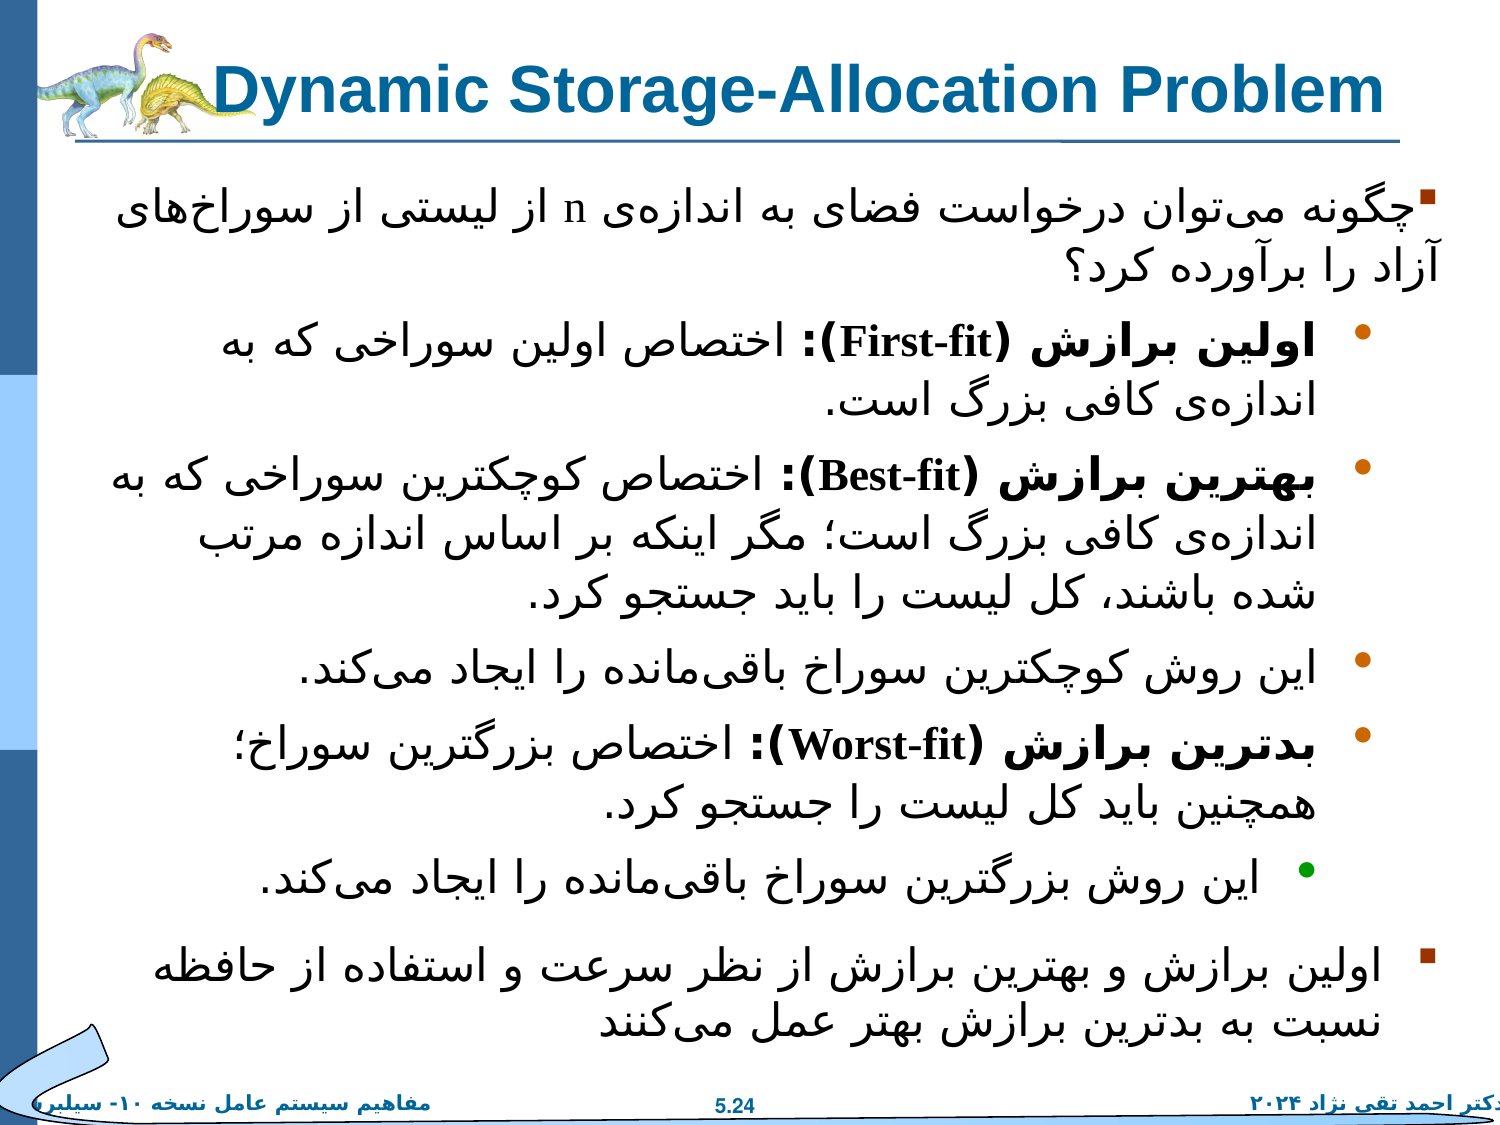

# Dynamic Storage-Allocation Problem
چگونه می‌توان درخواست فضای به اندازه‌ی n از لیستی از سوراخ‌های آزاد را برآورده کرد؟
اولین برازش (First-fit): اختصاص اولین سوراخی که به اندازه‌ی کافی بزرگ است.
بهترین برازش (Best-fit): اختصاص کوچکترین سوراخی که به اندازه‌ی کافی بزرگ است؛ مگر اینکه بر اساس اندازه مرتب شده باشند، کل لیست را باید جستجو کرد.
این روش کوچکترین سوراخ باقی‌مانده را ایجاد می‌کند.
بدترین برازش (Worst-fit): اختصاص بزرگترین سوراخ؛ همچنین باید کل لیست را جستجو کرد.
این روش بزرگترین سوراخ باقی‌مانده را ایجاد می‌کند.
اولین برازش و بهترین برازش از نظر سرعت و استفاده از حافظه نسبت به بدترین برازش بهتر عمل می‌کنند